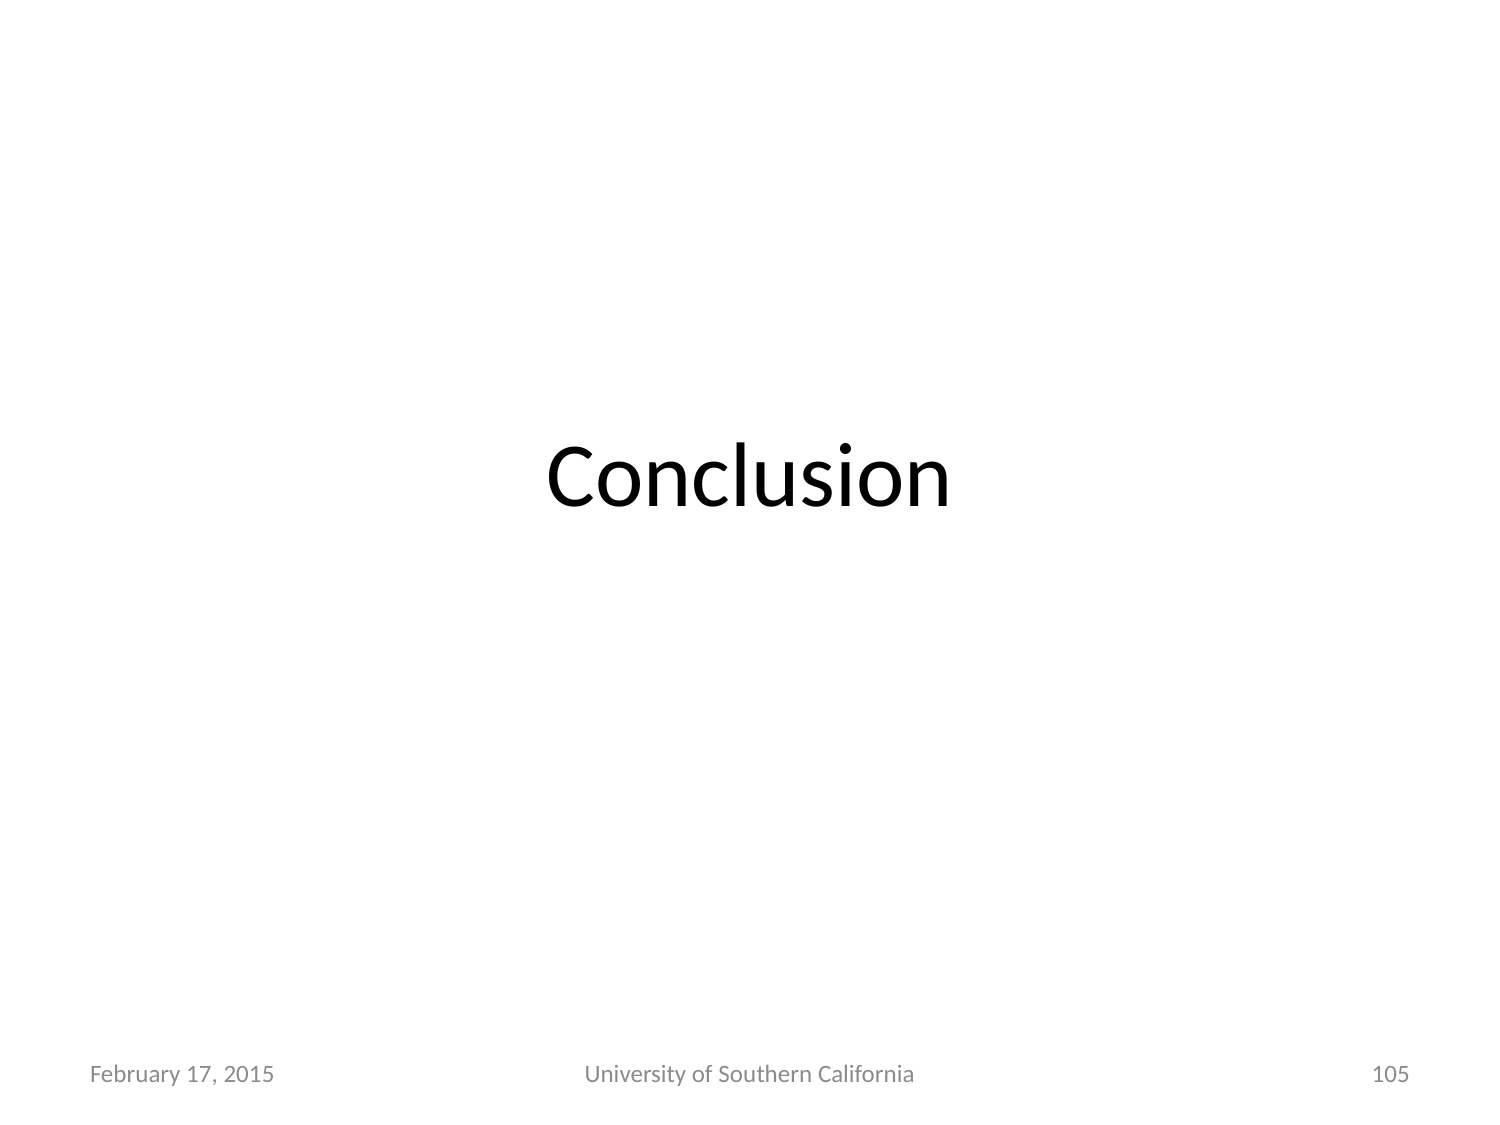

# Conclusion

February 17, 2015
University of Southern California
105